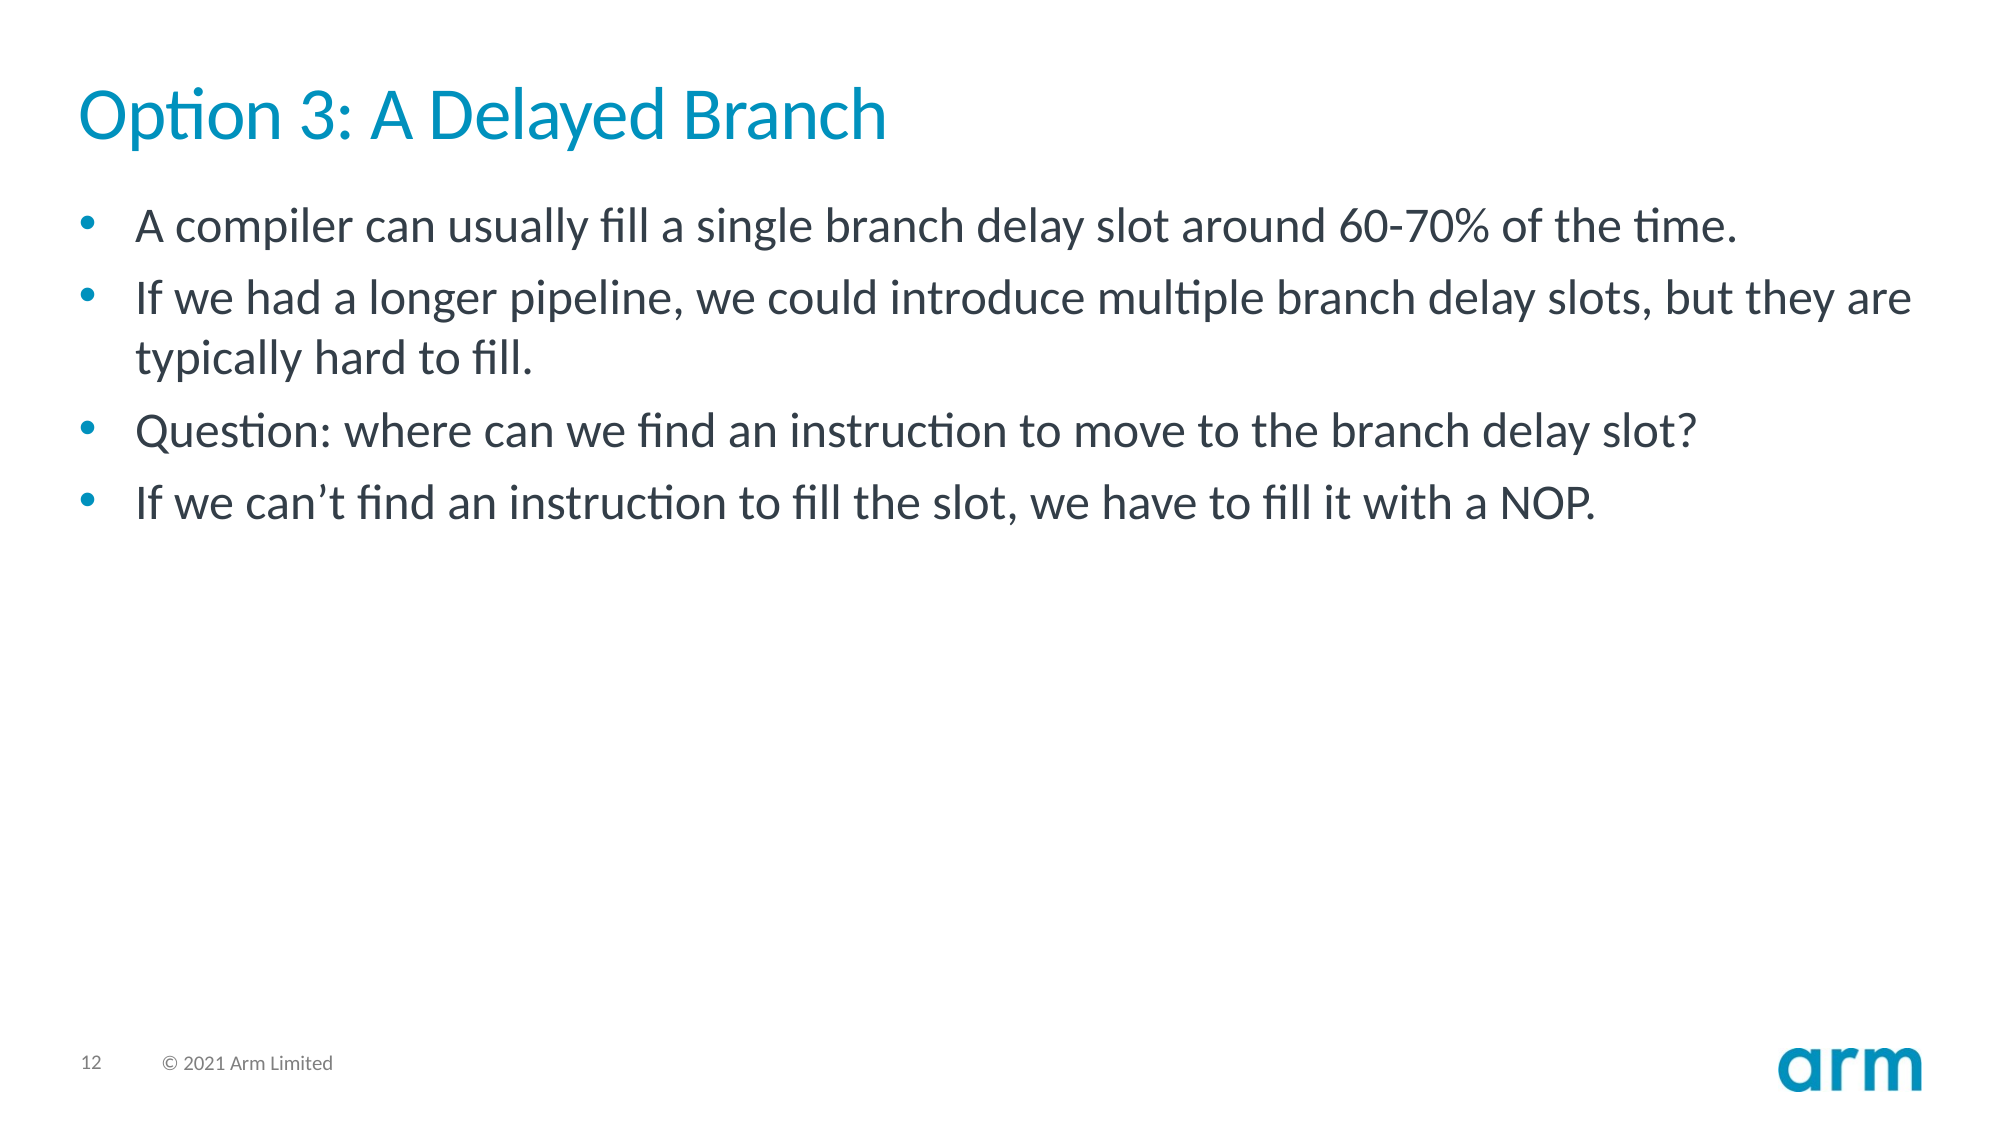

# Option 3: A Delayed Branch
A compiler can usually fill a single branch delay slot around 60-70% of the time.
If we had a longer pipeline, we could introduce multiple branch delay slots, but they are typically hard to fill.
Question: where can we find an instruction to move to the branch delay slot?
If we can’t find an instruction to fill the slot, we have to fill it with a NOP.